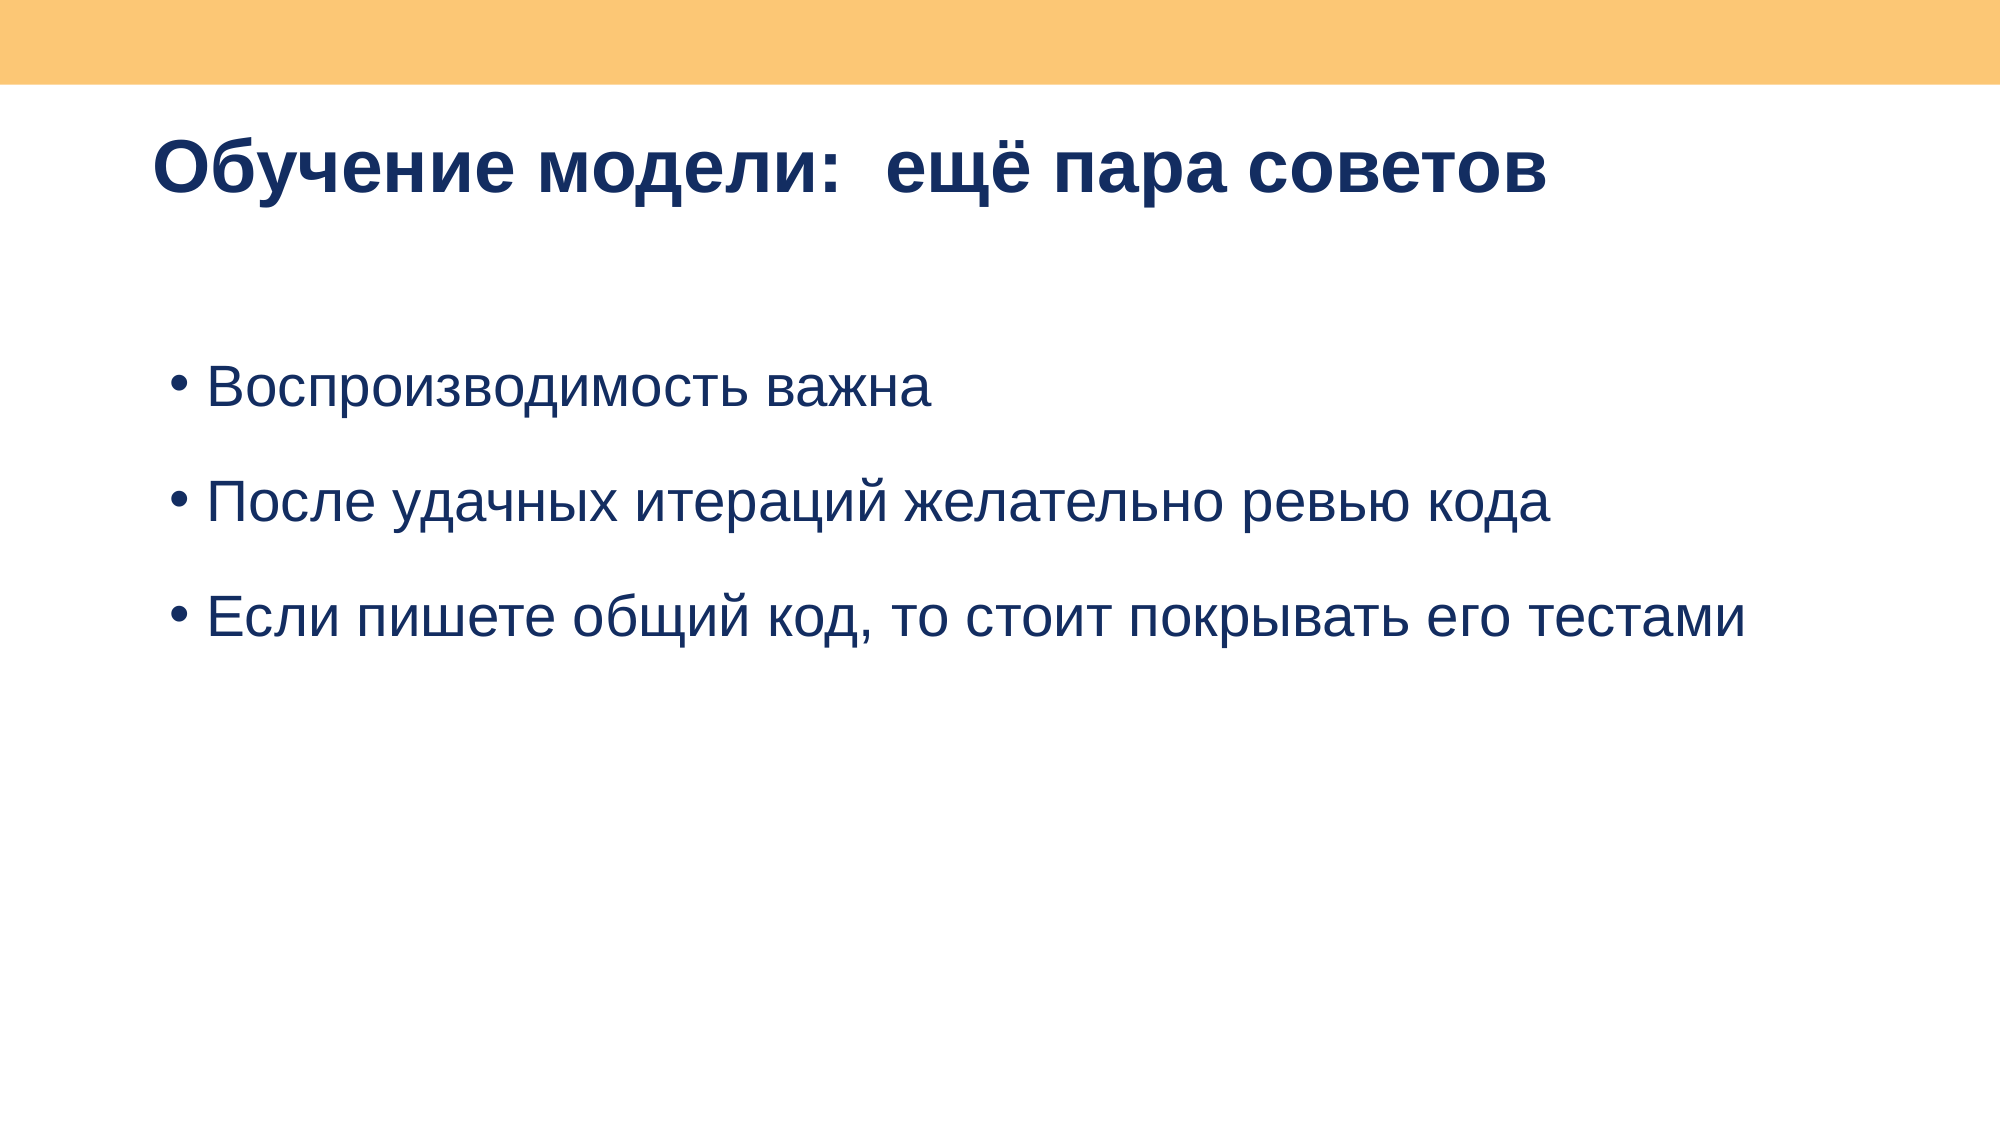

# Обучение модели:  ещё пара советов
Воспроизводимость важна
После удачных итераций желательно ревью кода
Если пишете общий код, то стоит покрывать его тестами